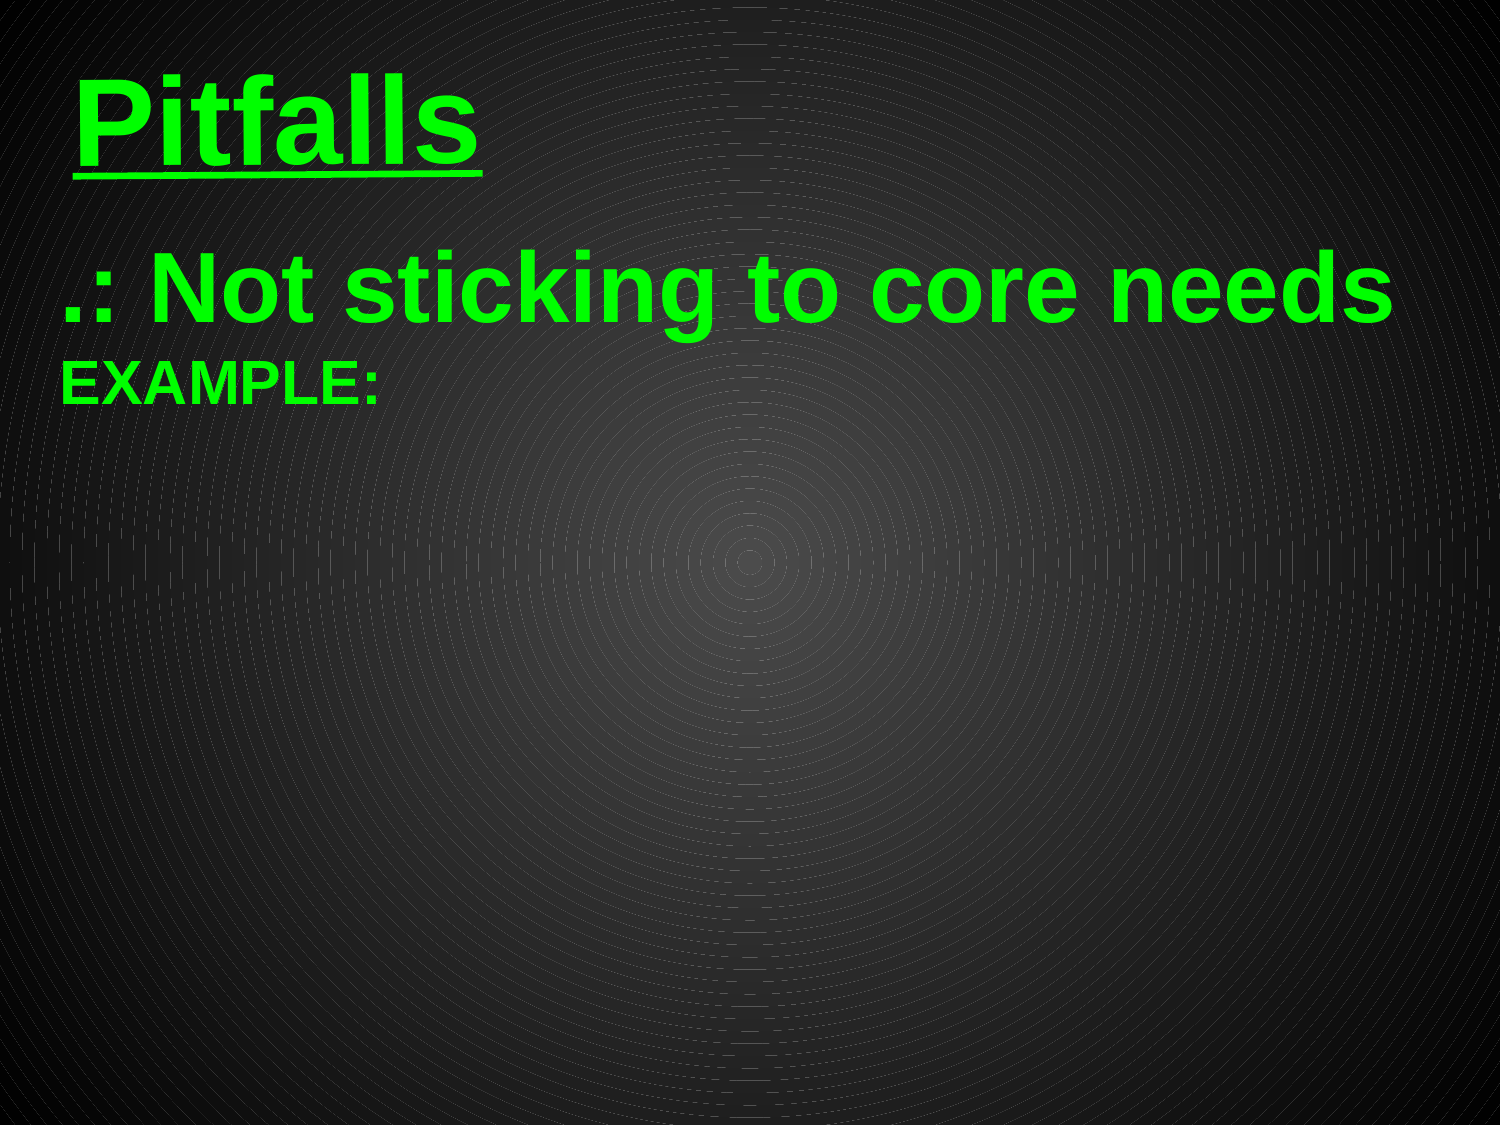

# Pitfalls
.: Not sticking to core needs
EXAMPLE: